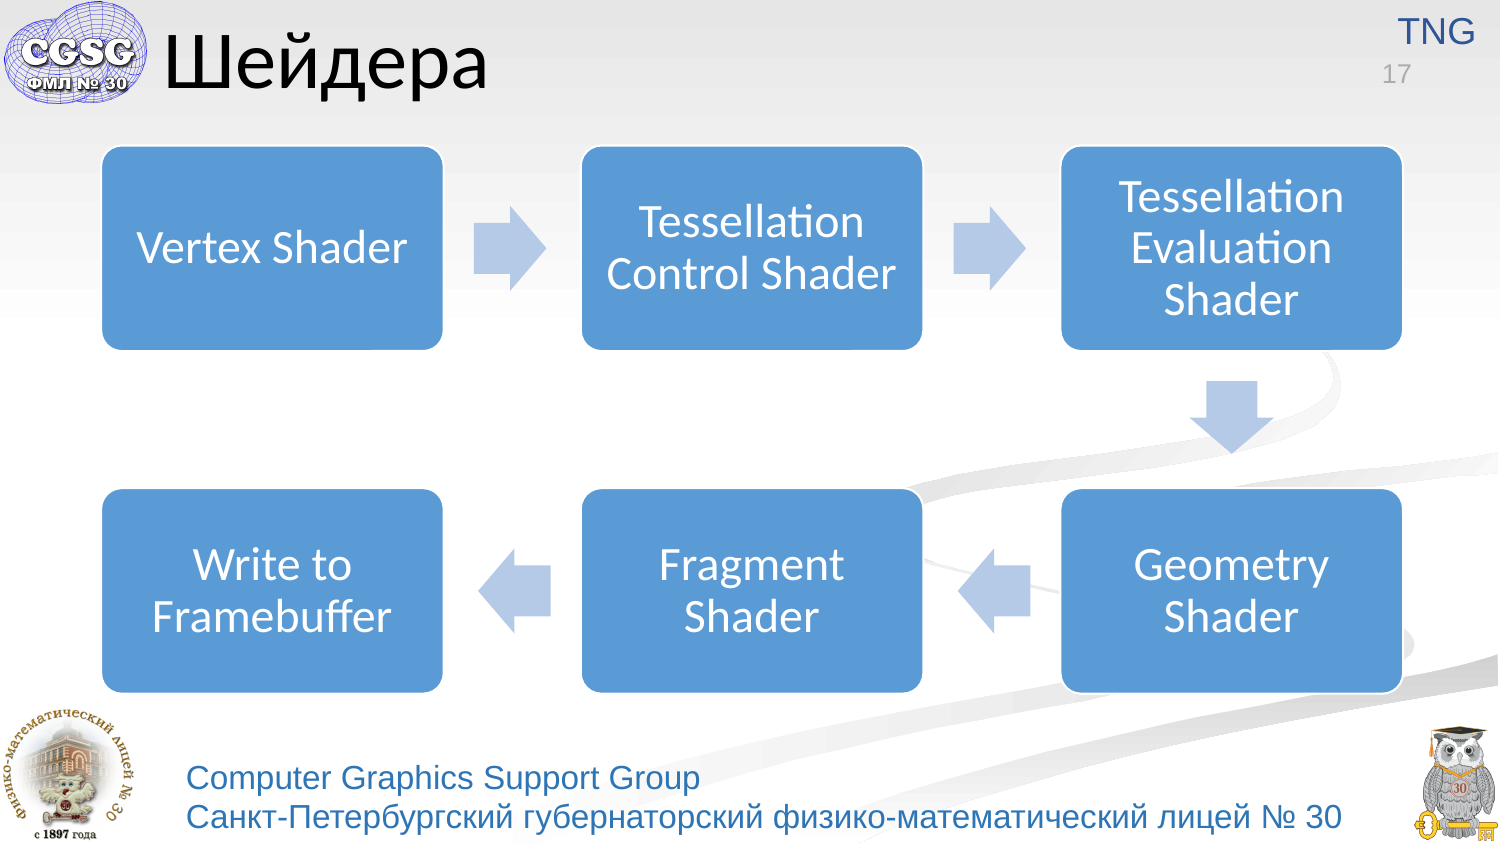

# Шейдера
Vertex Shader

Tessellation Control Shader

Tessellation Evaluation Shader

Geometry Shader

Fragment Shader

Write to Framebuffer